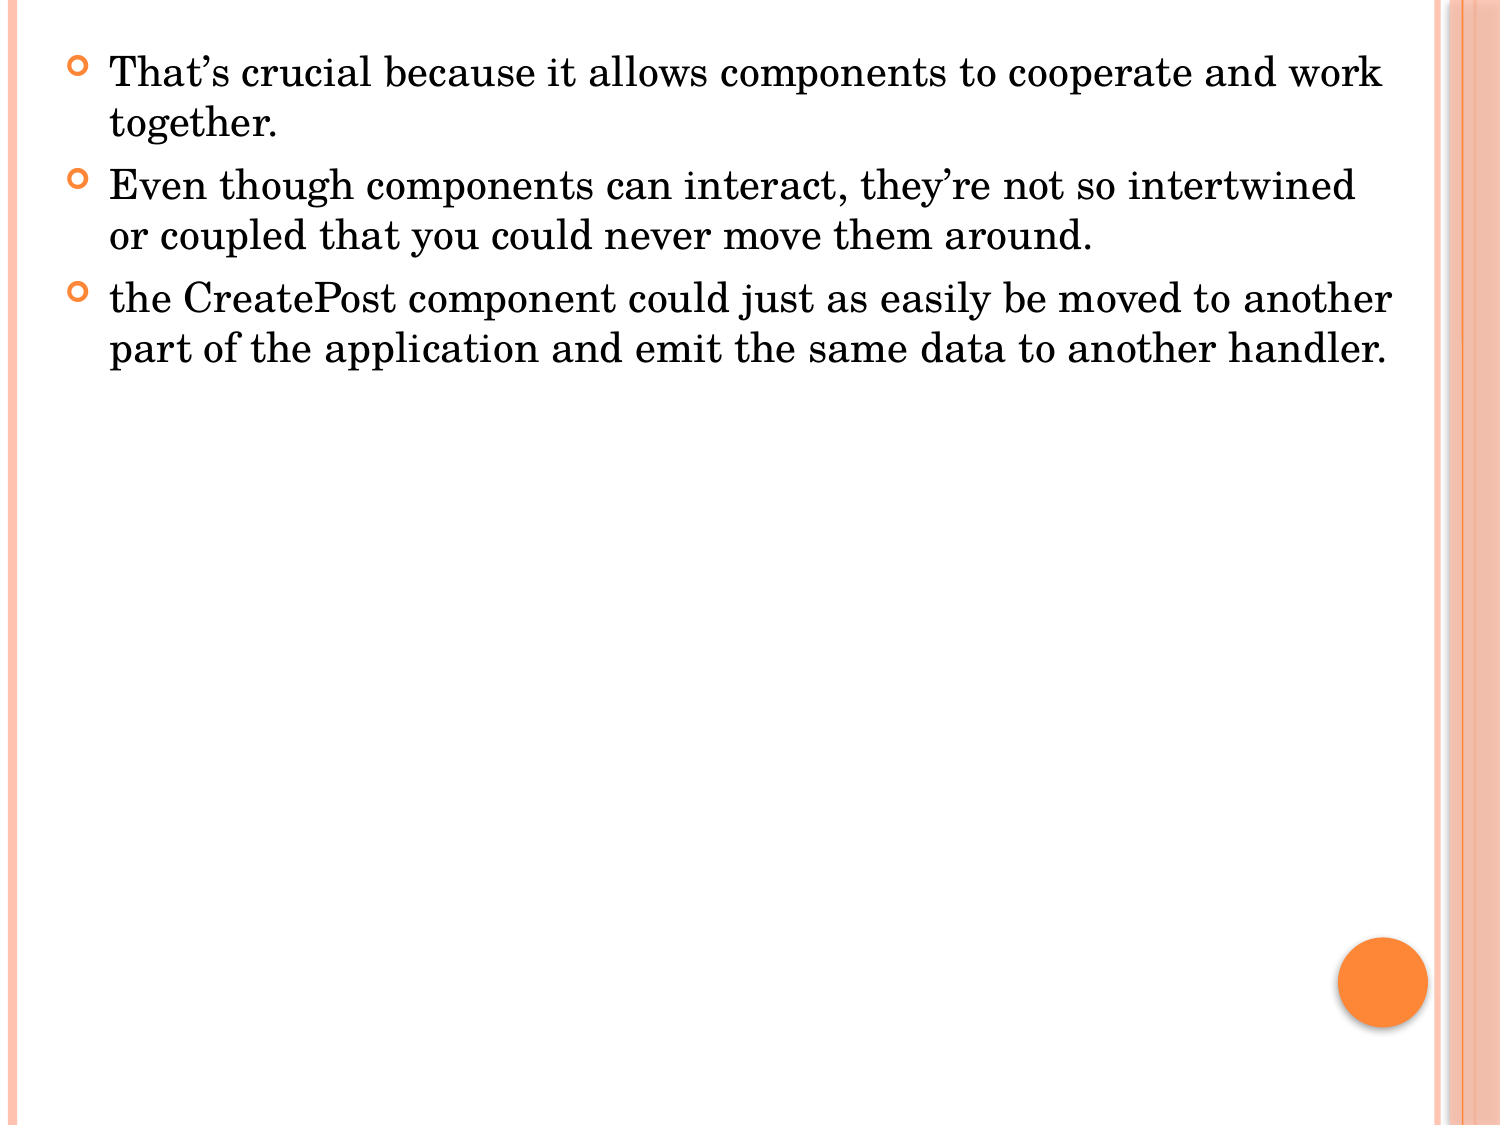

That’s crucial because it allows components to cooperate and work together.
Even though components can interact, they’re not so intertwined or coupled that you could never move them around.
the CreatePost component could just as easily be moved to another part of the application and emit the same data to another handler.